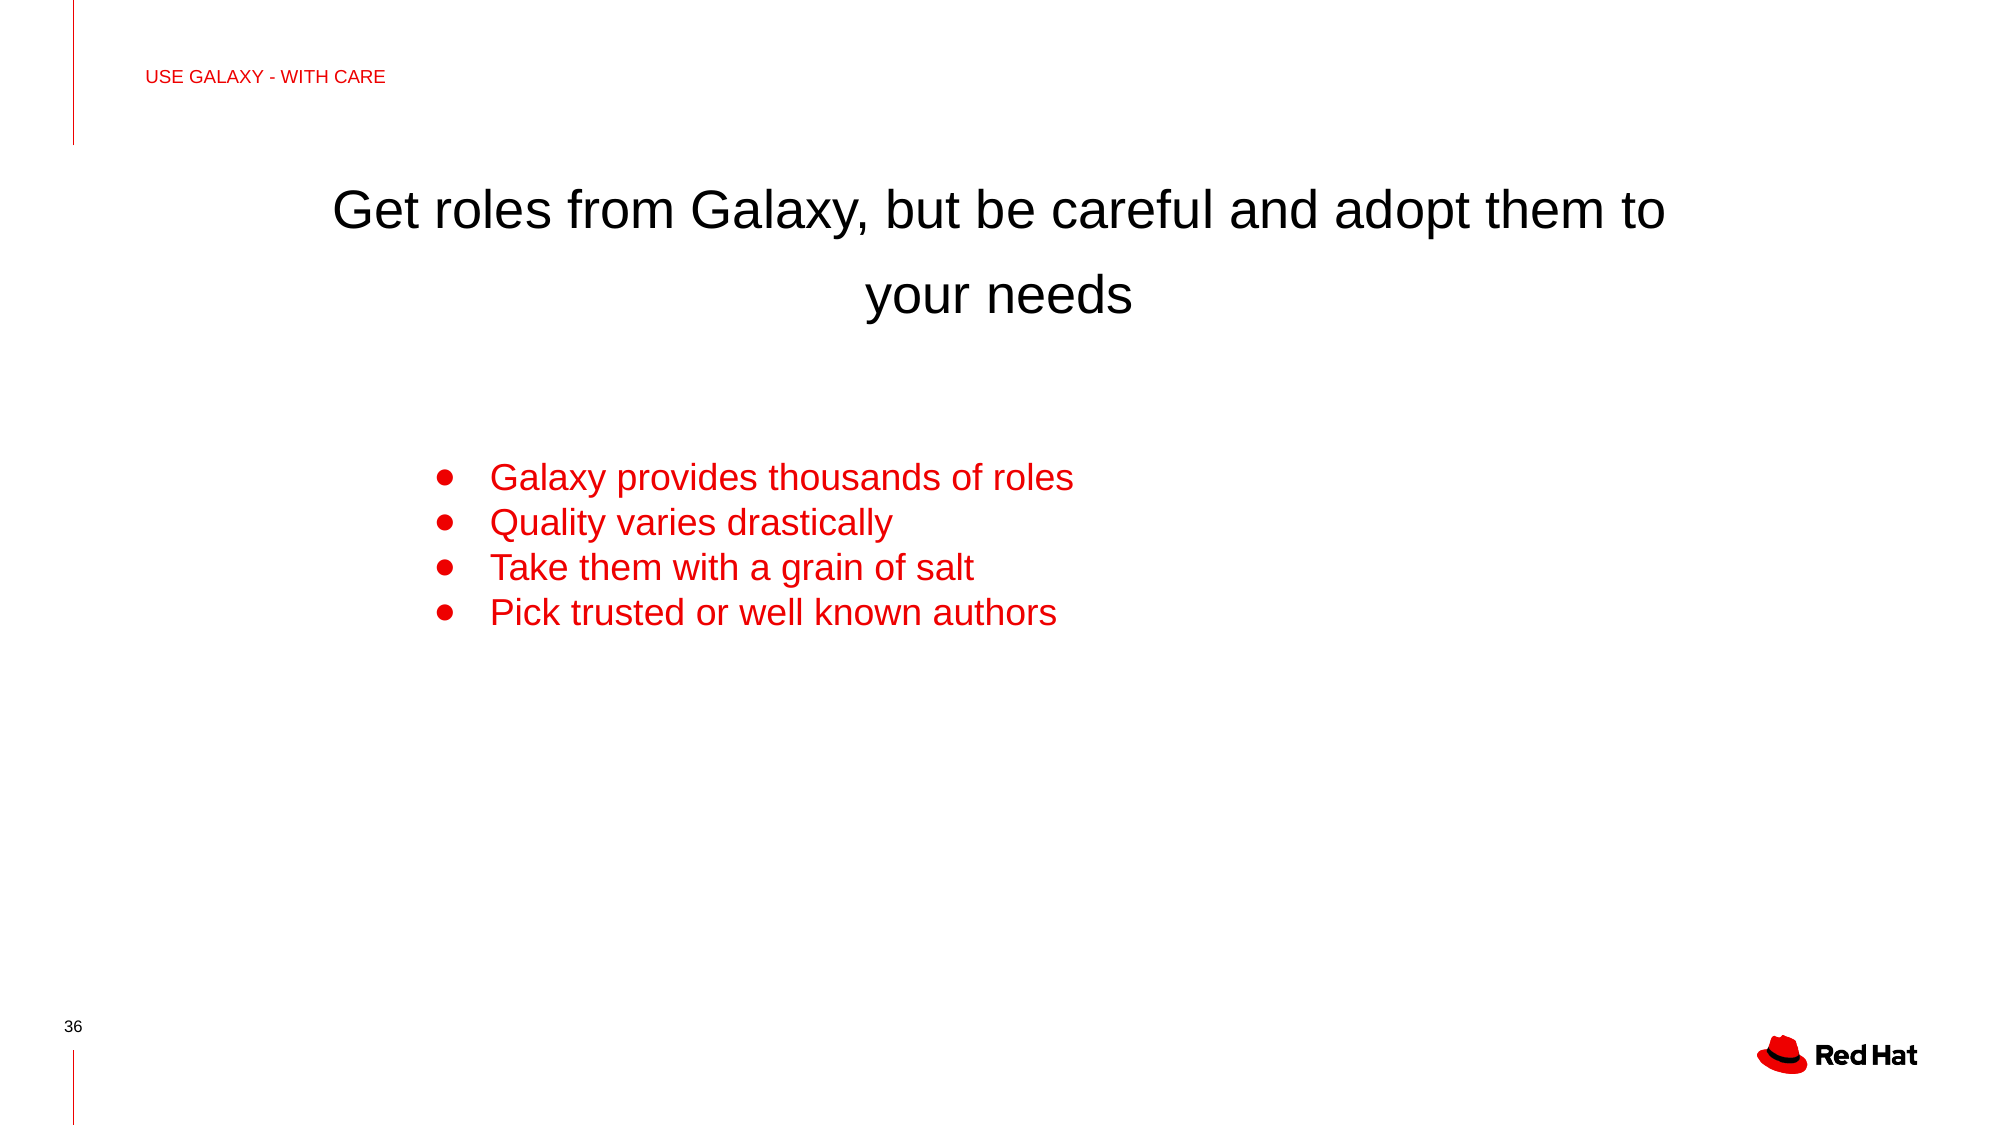

USE GALAXY - WITH CARE
# Get roles from Galaxy, but be careful and adopt them to your needs
Galaxy provides thousands of roles
Quality varies drastically
Take them with a grain of salt
Pick trusted or well known authors

36